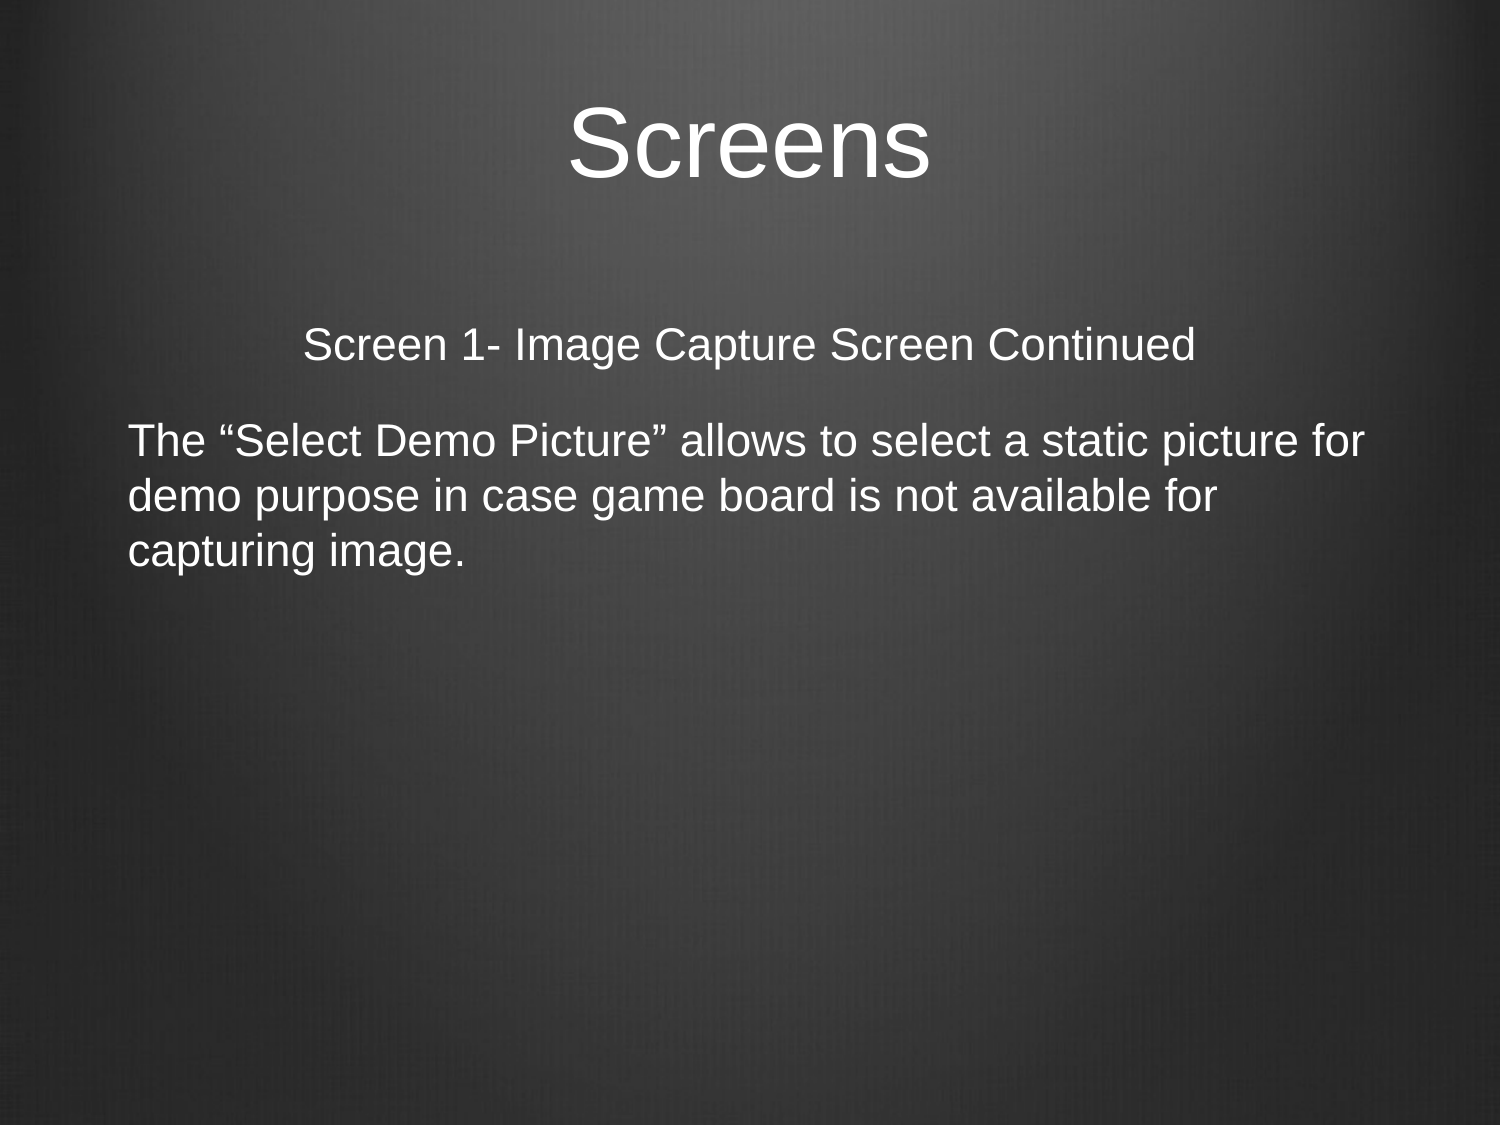

# Screens
Screen 1- Image Capture Screen Continued
The “Select Demo Picture” allows to select a static picture for demo purpose in case game board is not available for capturing image.